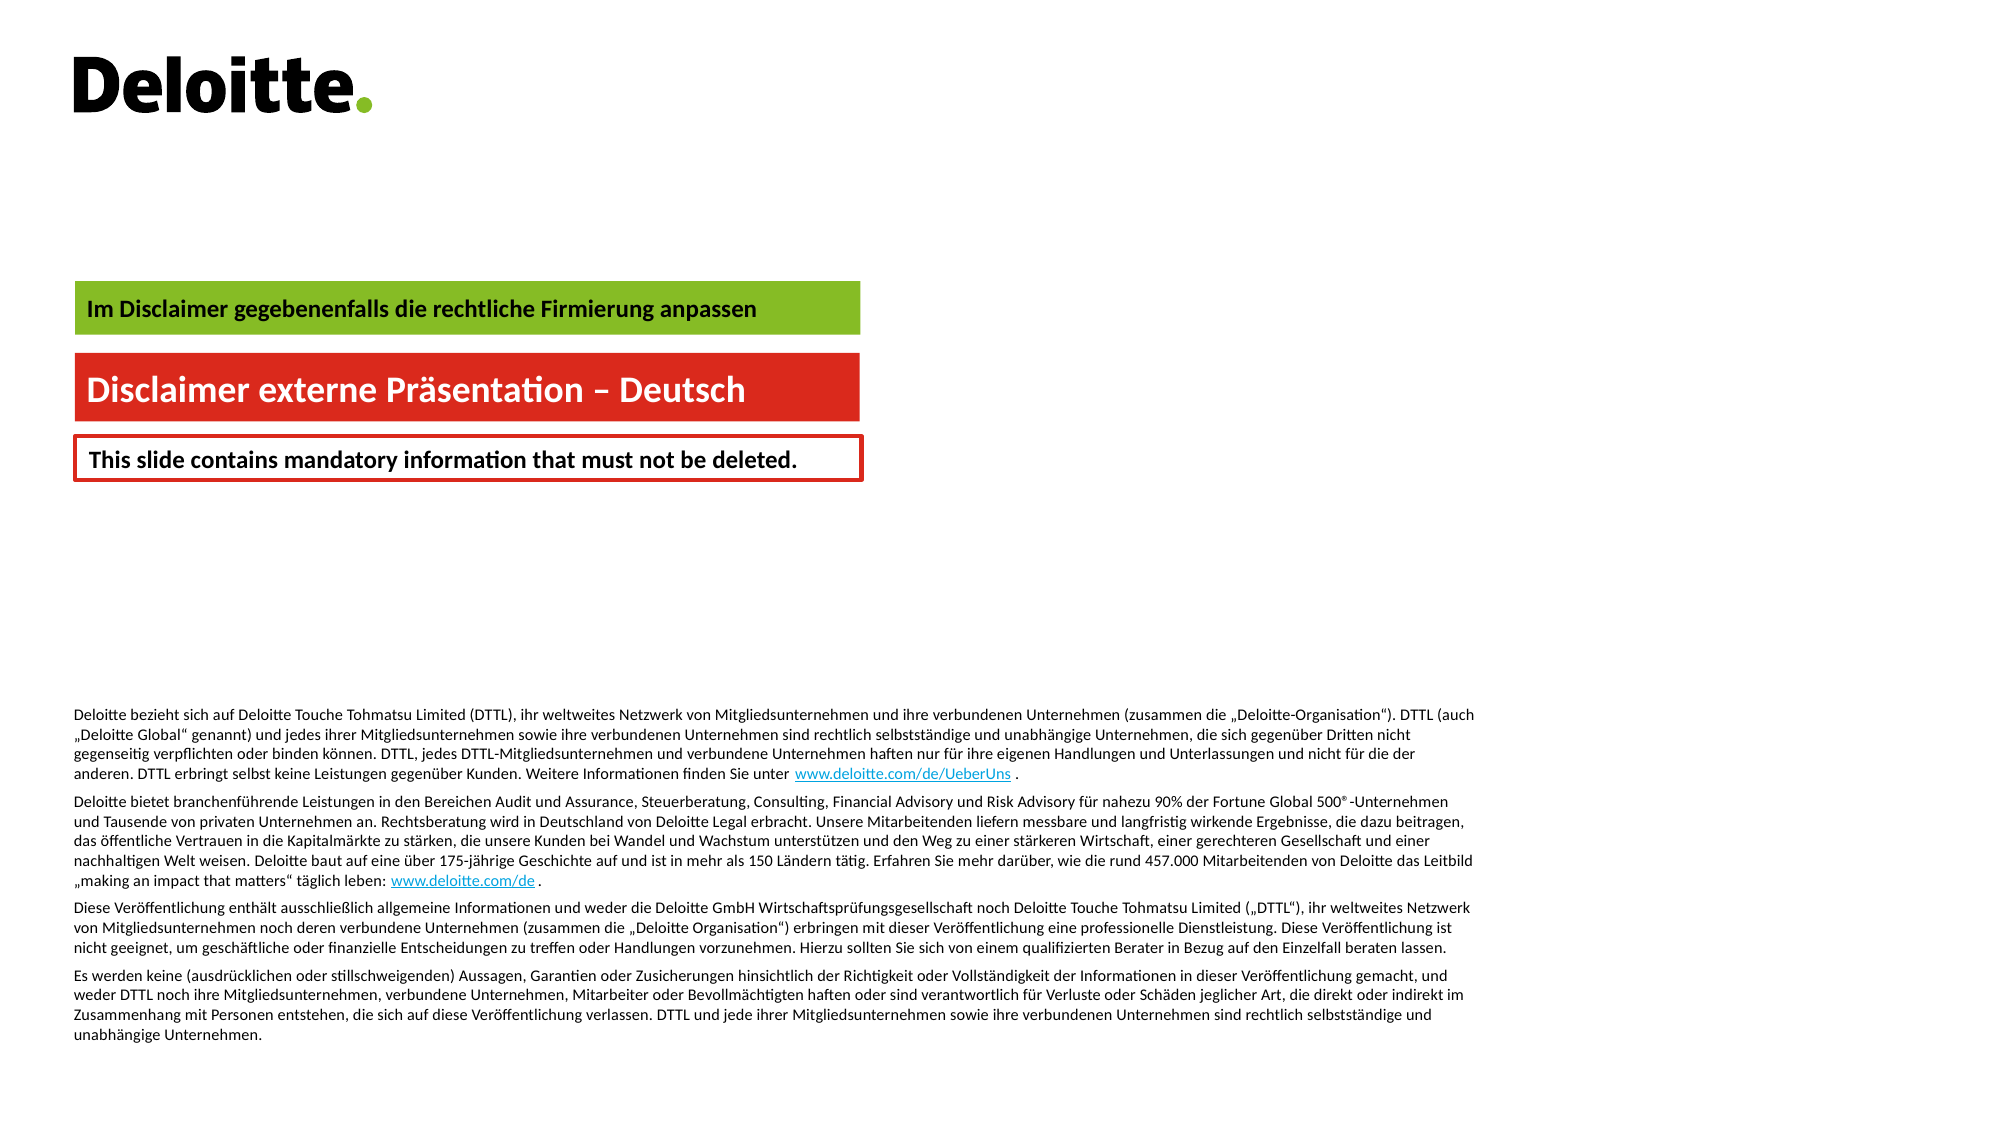

Im Disclaimer gegebenenfalls die rechtliche Firmierung anpassen
Disclaimer externe Präsentation – Deutsch
This slide contains mandatory information that must not be deleted.
Deloitte bezieht sich auf Deloitte Touche Tohmatsu Limited (DTTL), ihr weltweites Netzwerk von Mitgliedsunternehmen und ihre verbundenen Unternehmen (zusammen die „Deloitte-Organisation“). DTTL (auch „Deloitte Global“ genannt) und jedes ihrer Mitgliedsunternehmen sowie ihre verbundenen Unternehmen sind rechtlich selbstständige und unabhängige Unternehmen, die sich gegenüber Dritten nicht gegenseitig verpflichten oder binden können. DTTL, jedes DTTL-Mitgliedsunternehmen und verbundene Unternehmen haften nur für ihre eigenen Handlungen und Unterlassungen und nicht für die der anderen. DTTL erbringt selbst keine Leistungen gegenüber Kunden. Weitere Informationen finden Sie unter www.deloitte.com/de/UeberUns.
Deloitte bietet branchenführende Leistungen in den Bereichen Audit und Assurance, Steuerberatung, Consulting, Financial Advisory und Risk Advisory für nahezu 90% der Fortune Global 500®-Unternehmen und Tausende von privaten Unternehmen an. Rechtsberatung wird in Deutschland von Deloitte Legal erbracht. Unsere Mitarbeitenden liefern messbare und langfristig wirkende Ergebnisse, die dazu beitragen, das öffentliche Vertrauen in die Kapitalmärkte zu stärken, die unsere Kunden bei Wandel und Wachstum unterstützen und den Weg zu einer stärkeren Wirtschaft, einer gerechteren Gesellschaft und einer nachhaltigen Welt weisen. Deloitte baut auf eine über 175-jährige Geschichte auf und ist in mehr als 150 Ländern tätig. Erfahren Sie mehr darüber, wie die rund 457.000 Mitarbeitenden von Deloitte das Leitbild „making an impact that matters“ täglich leben: www.deloitte.com/de.
Diese Veröffentlichung enthält ausschließlich allgemeine Informationen und weder die Deloitte GmbH Wirtschaftsprüfungsgesellschaft noch Deloitte Touche Tohmatsu Limited („DTTL“), ihr weltweites Netzwerk von Mitgliedsunternehmen noch deren verbundene Unternehmen (zusammen die „Deloitte Organisation“) erbringen mit dieser Veröffentlichung eine professionelle Dienstleistung. Diese Veröffentlichung ist nicht geeignet, um geschäftliche oder finanzielle Entscheidungen zu treffen oder Handlungen vorzunehmen. Hierzu sollten Sie sich von einem qualifizierten Berater in Bezug auf den Einzelfall beraten lassen.
Es werden keine (ausdrücklichen oder stillschweigenden) Aussagen, Garantien oder Zusicherungen hinsichtlich der Richtigkeit oder Vollständigkeit der Informationen in dieser Veröffentlichung gemacht, und weder DTTL noch ihre Mitgliedsunternehmen, verbundene Unternehmen, Mitarbeiter oder Bevollmächtigten haften oder sind verantwortlich für Verluste oder Schäden jeglicher Art, die direkt oder indirekt im Zusammenhang mit Personen entstehen, die sich auf diese Veröffentlichung verlassen. DTTL und jede ihrer Mitgliedsunternehmen sowie ihre verbundenen Unternehmen sind rechtlich selbstständige und unabhängige Unternehmen.